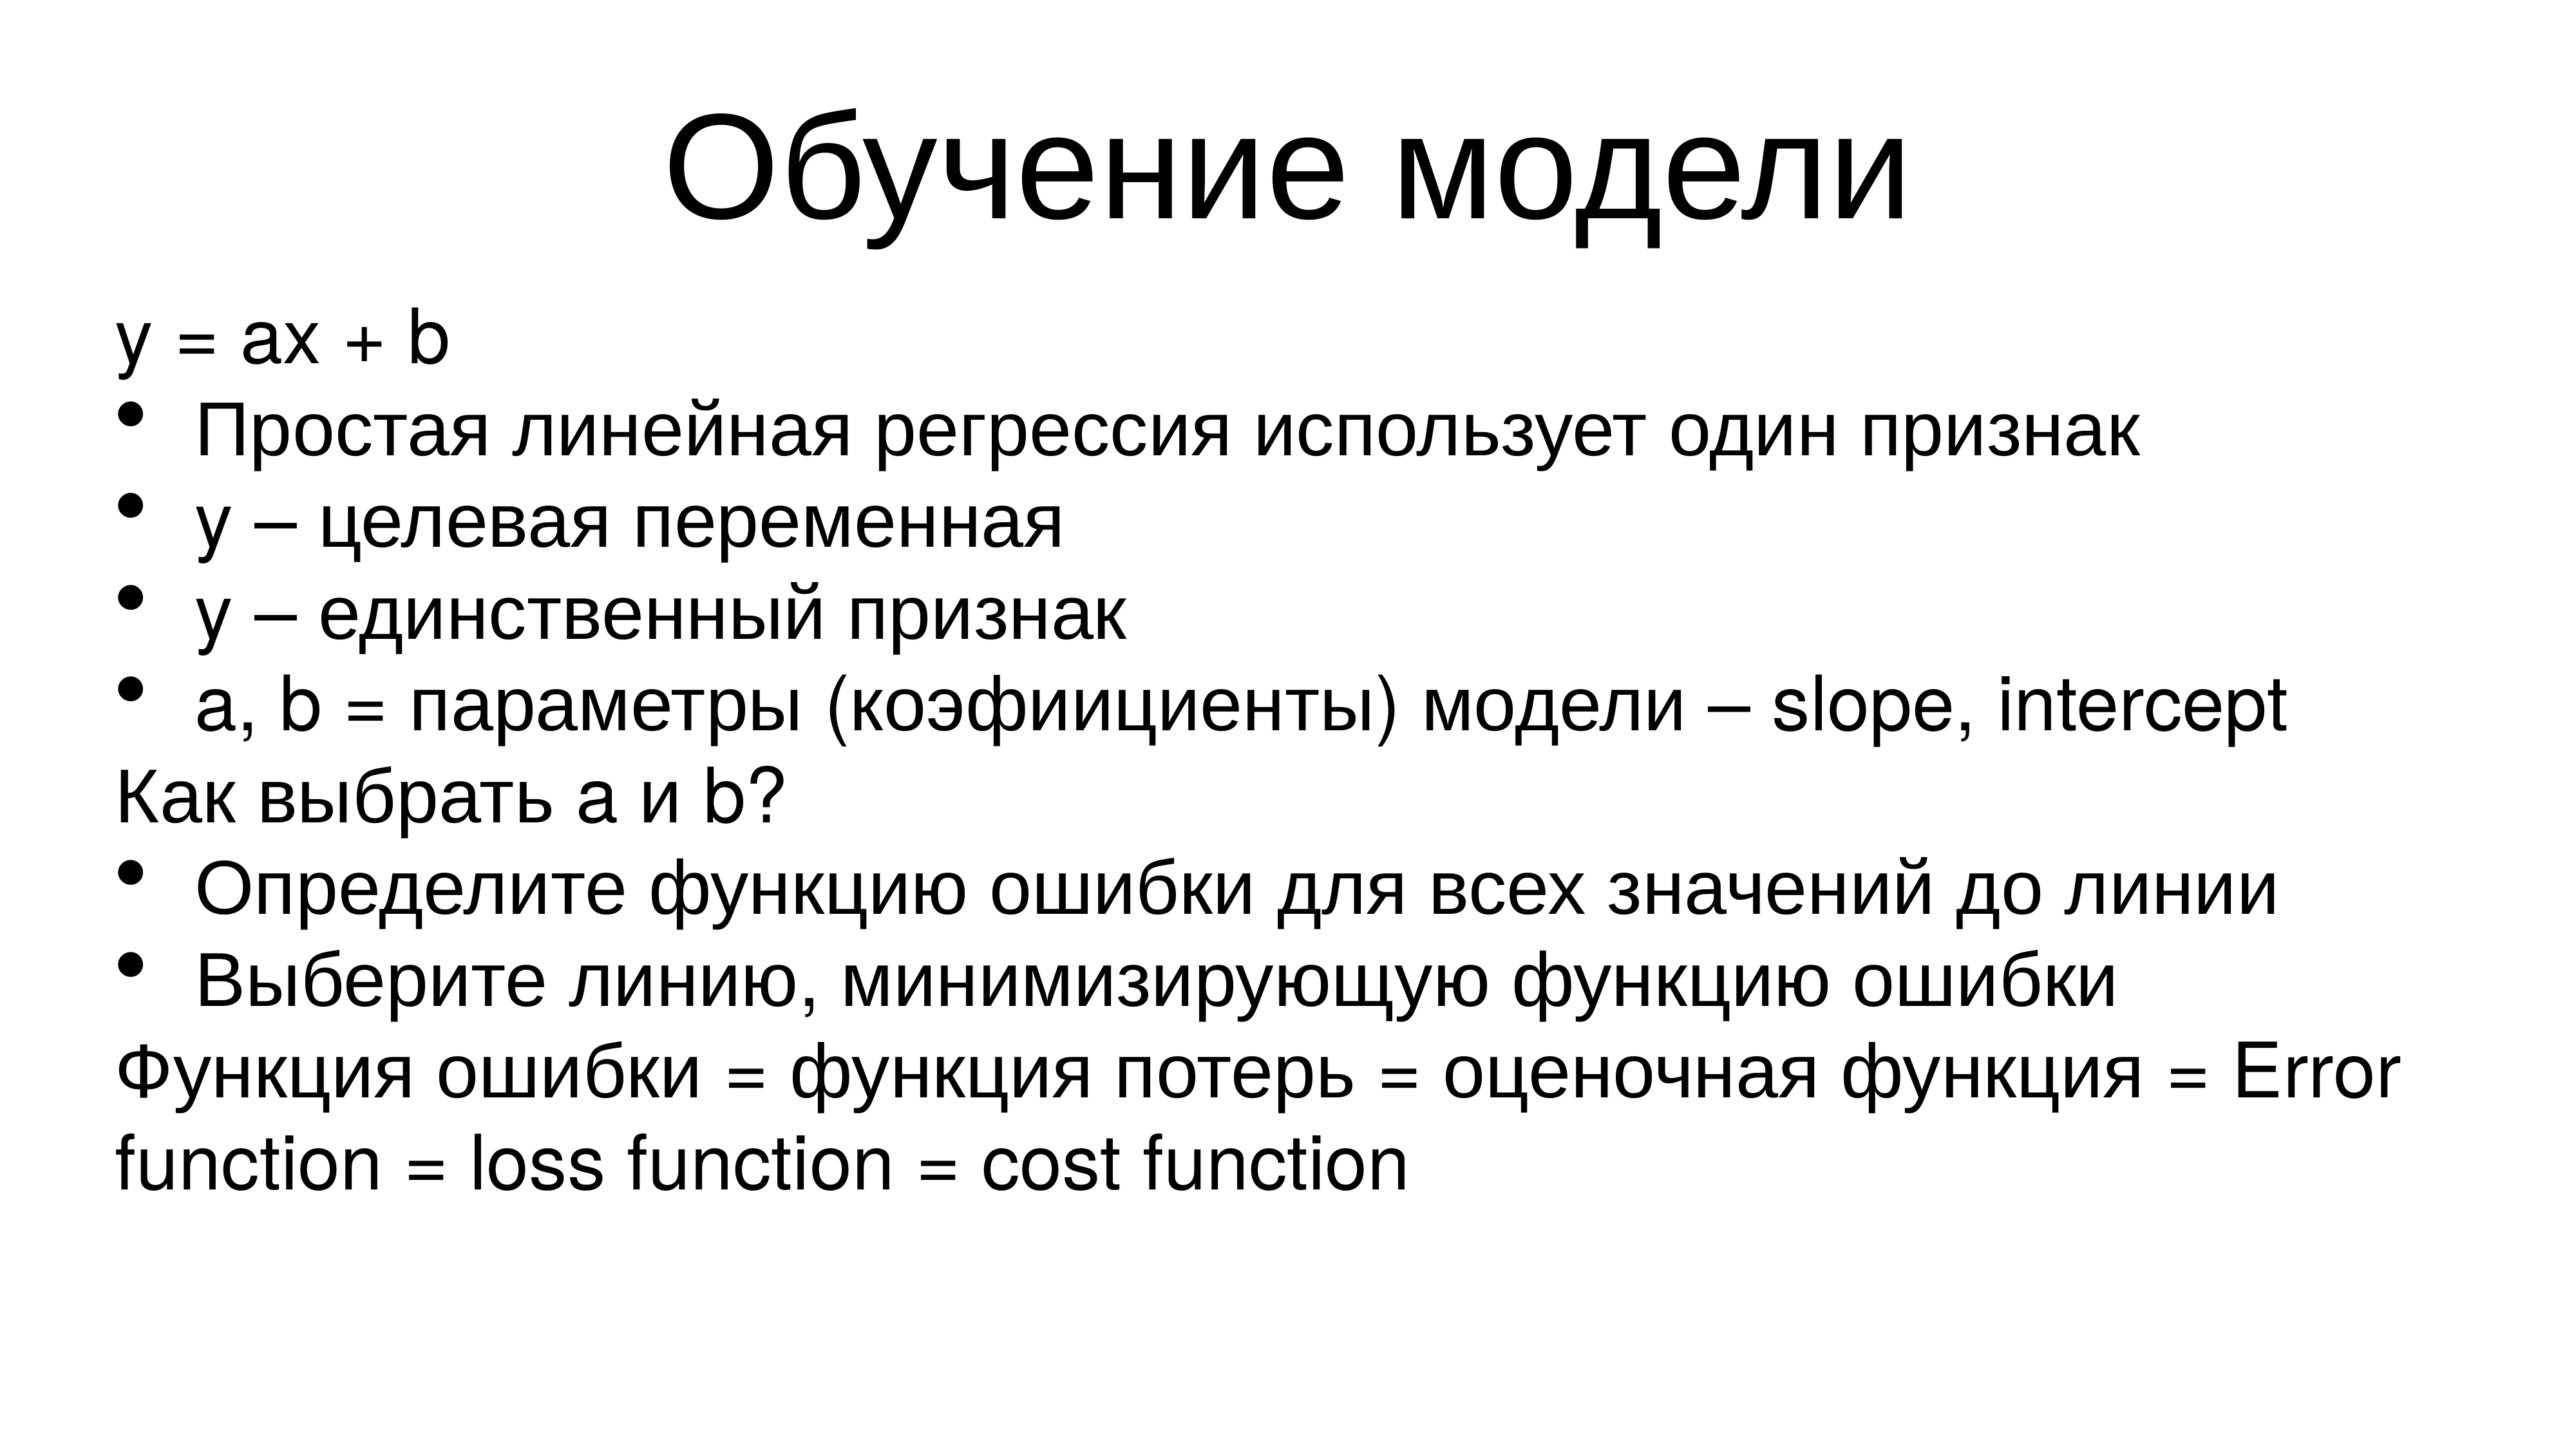

Обучение модели
y = ax + b
Простая линейная регрессия использует один признак
y – целевая переменная
y – единственный признак
a, b = параметры (коэфиициенты) модели – slope, intercept
Как выбрать a и b?
Определите функцию ошибки для всех значений до линии
Выберите линию, минимизирующую функцию ошибки
Функция ошибки = функция потерь = оценочная функция = Error function = loss function = cost function